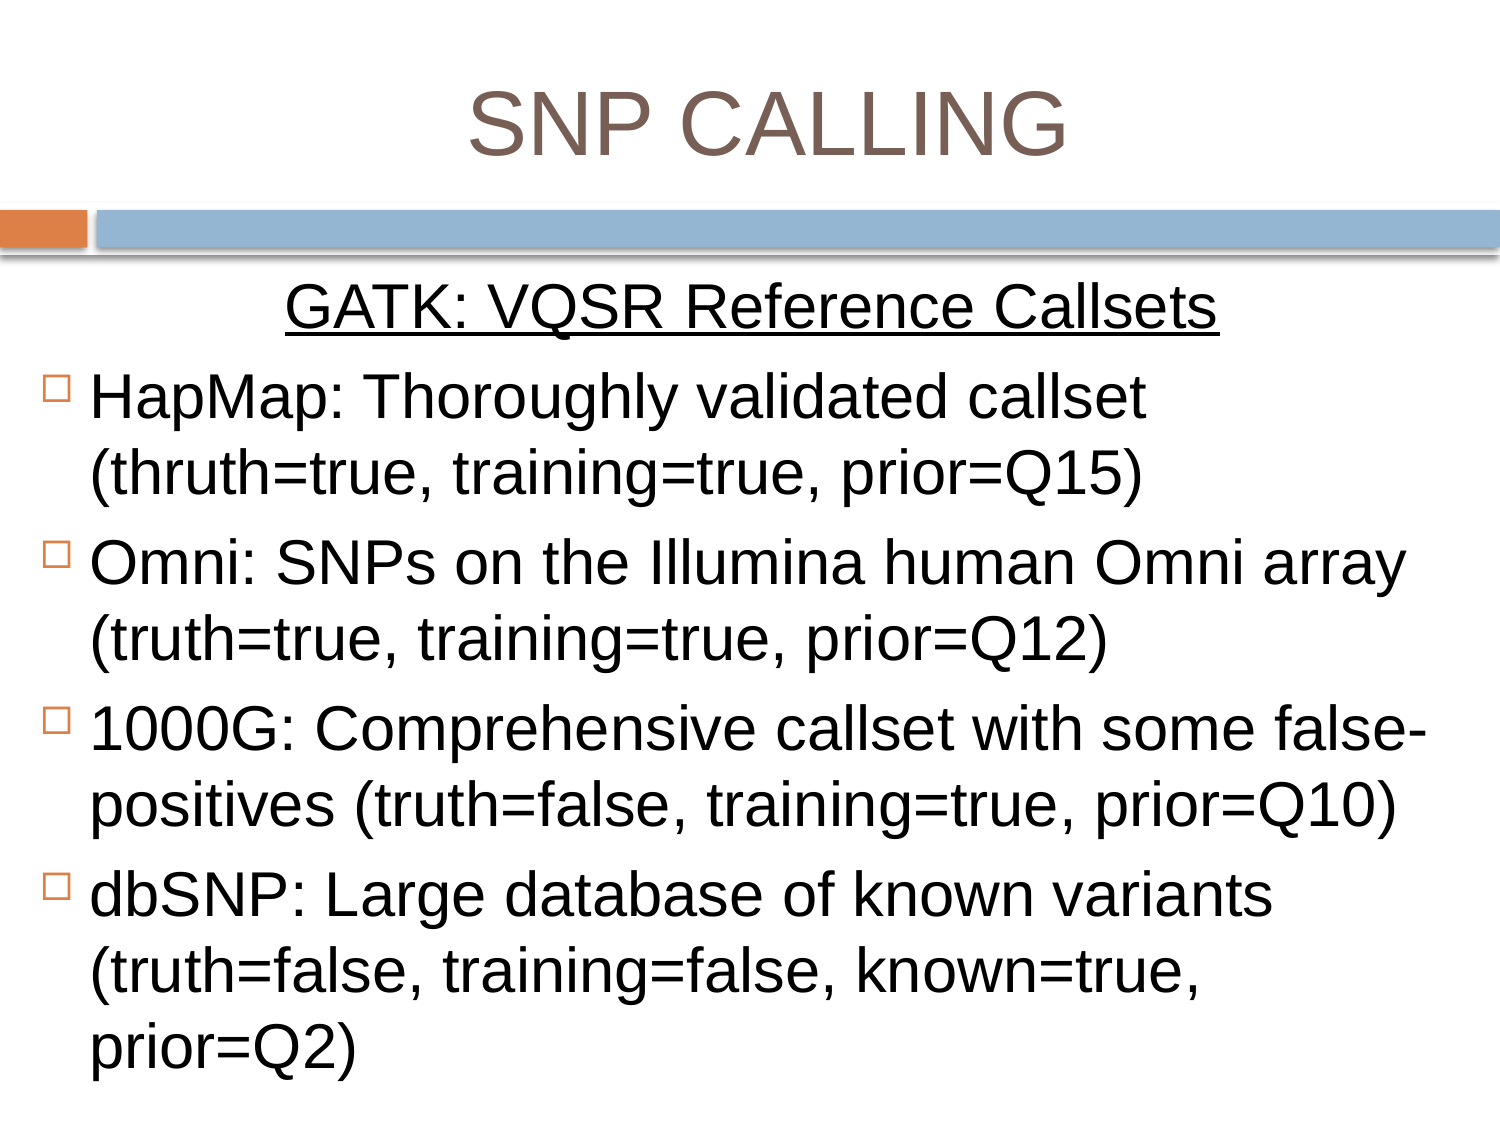

# SNP CALLING
GATK: VQSR Reference Callsets
HapMap: Thoroughly validated callset (thruth=true, training=true, prior=Q15)
Omni: SNPs on the Illumina human Omni array (truth=true, training=true, prior=Q12)
1000G: Comprehensive callset with some false-positives (truth=false, training=true, prior=Q10)
dbSNP: Large database of known variants (truth=false, training=false, known=true, prior=Q2)